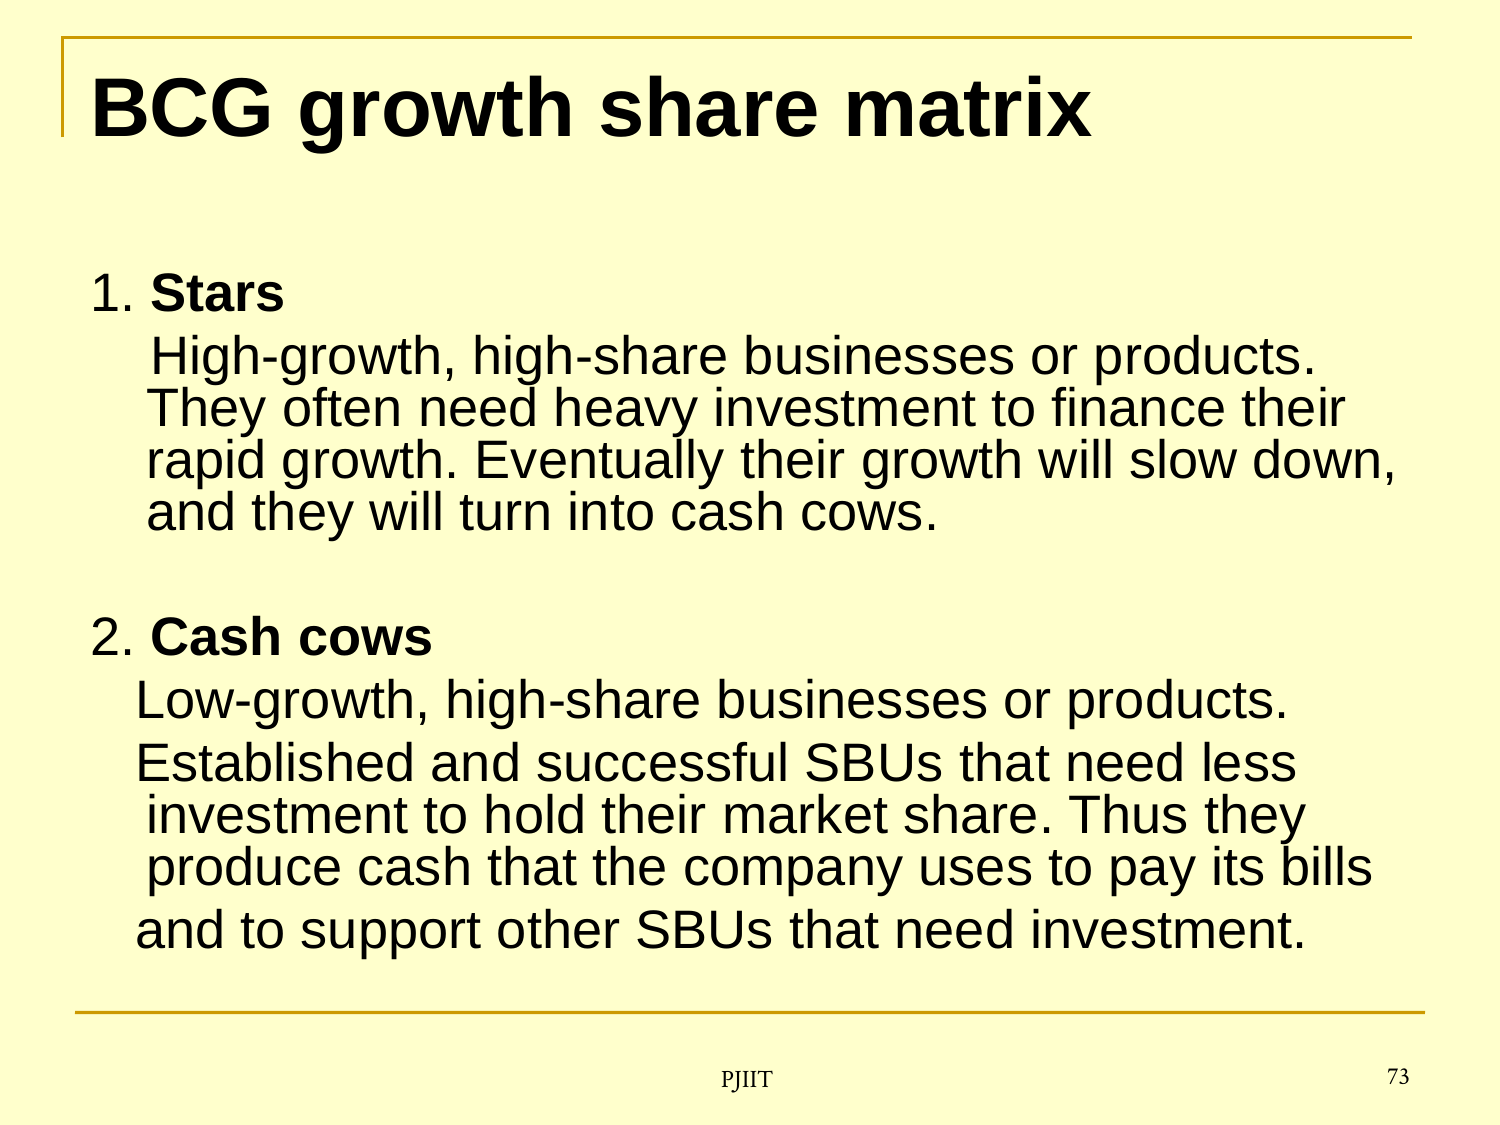

# BCG growth share matrix
1. Stars
    High-growth, high-share businesses or products. They often need heavy investment to finance their rapid growth. Eventually their growth will slow down, and they will turn into cash cows.

2. Cash cows
   Low-growth, high-share businesses or products.
   Established and successful SBUs that need less investment to hold their market share. Thus they produce cash that the company uses to pay its bills
   and to support other SBUs that need investment.
73
PJIIT